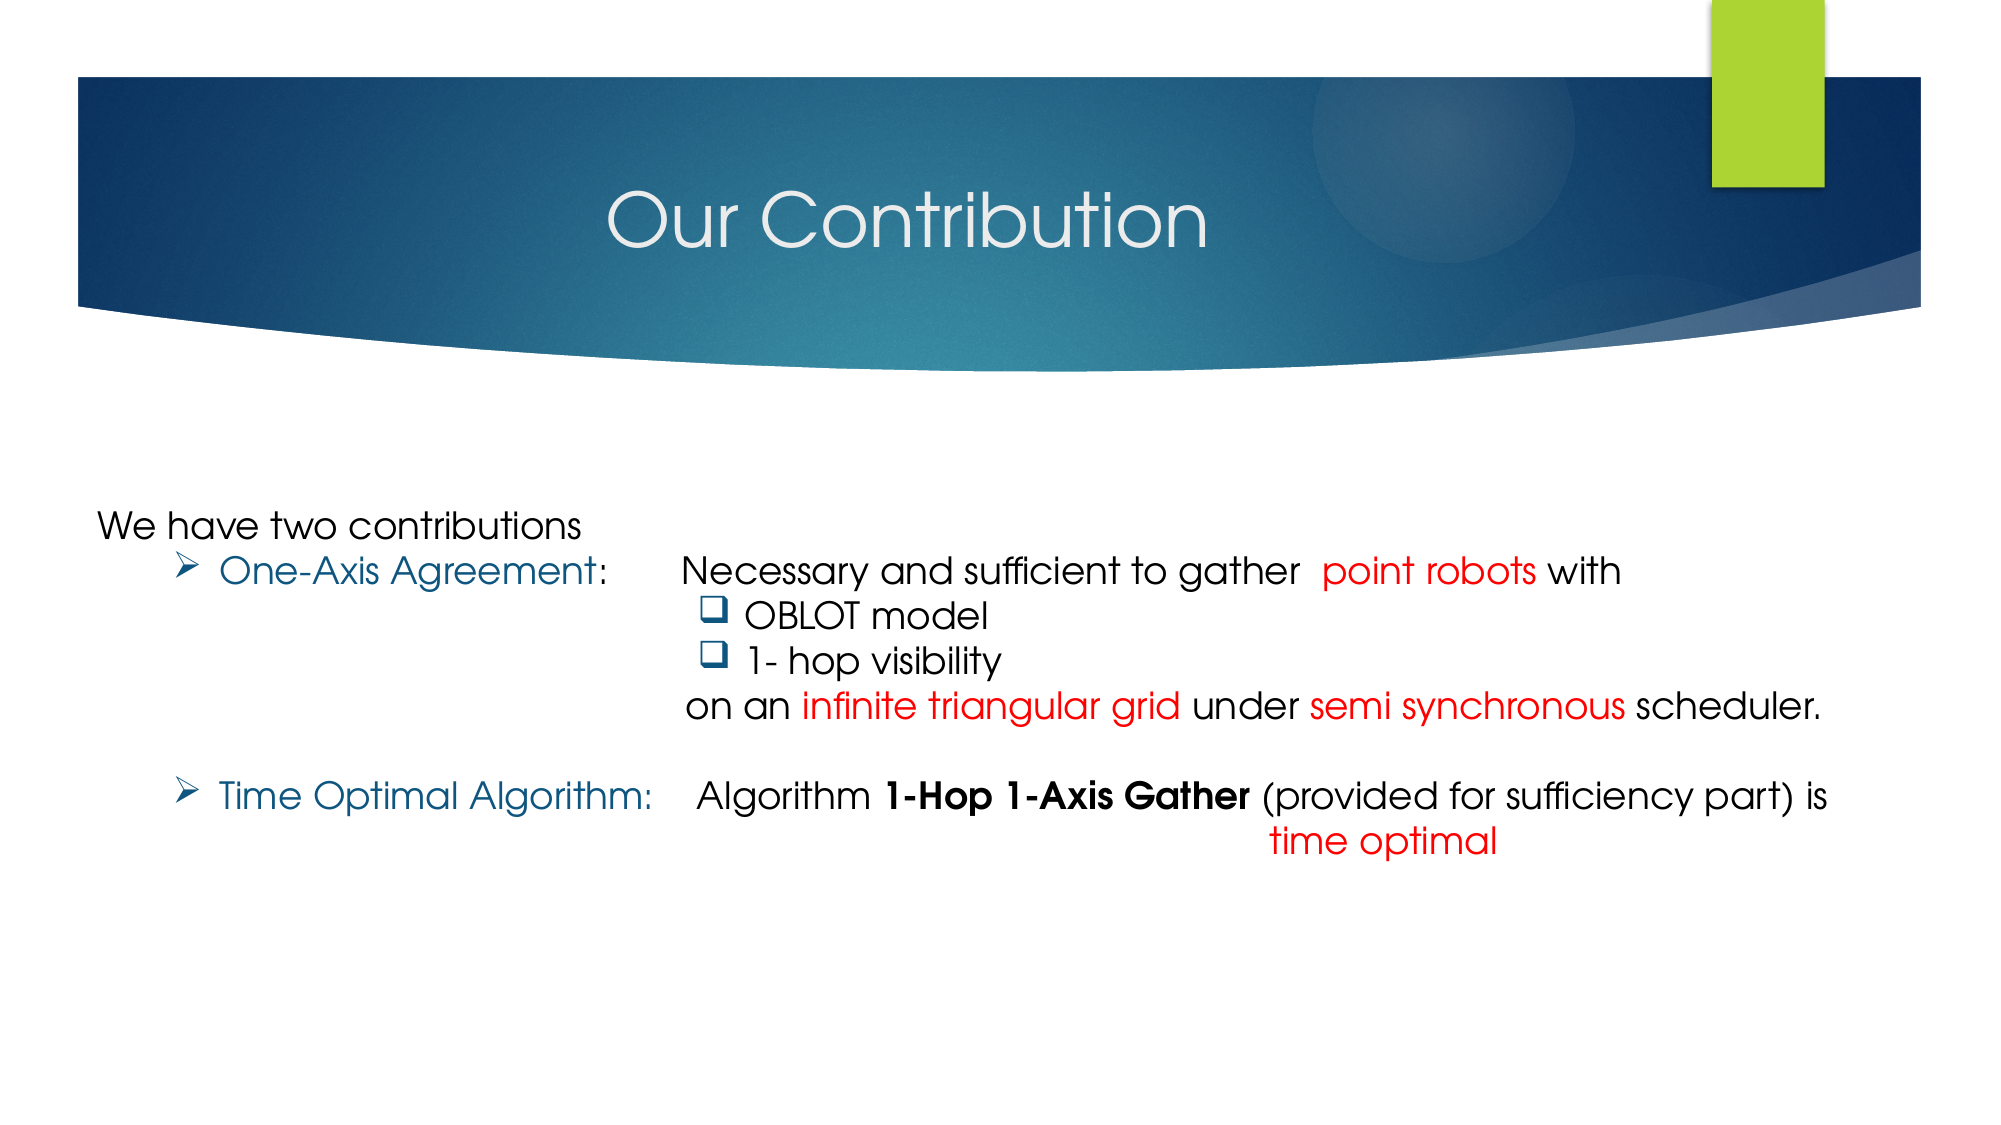

# Our Contribution
We have two contributions
One-Axis Agreement:       Necessary and sufficient to gather  point robots with
OBLOT model
1- hop visibility
      on an infinite triangular grid under semi synchronous scheduler.

Time Optimal Algorithm:    Algorithm 1-Hop 1-Axis Gather (provided for sufficiency part) is 								time optimal